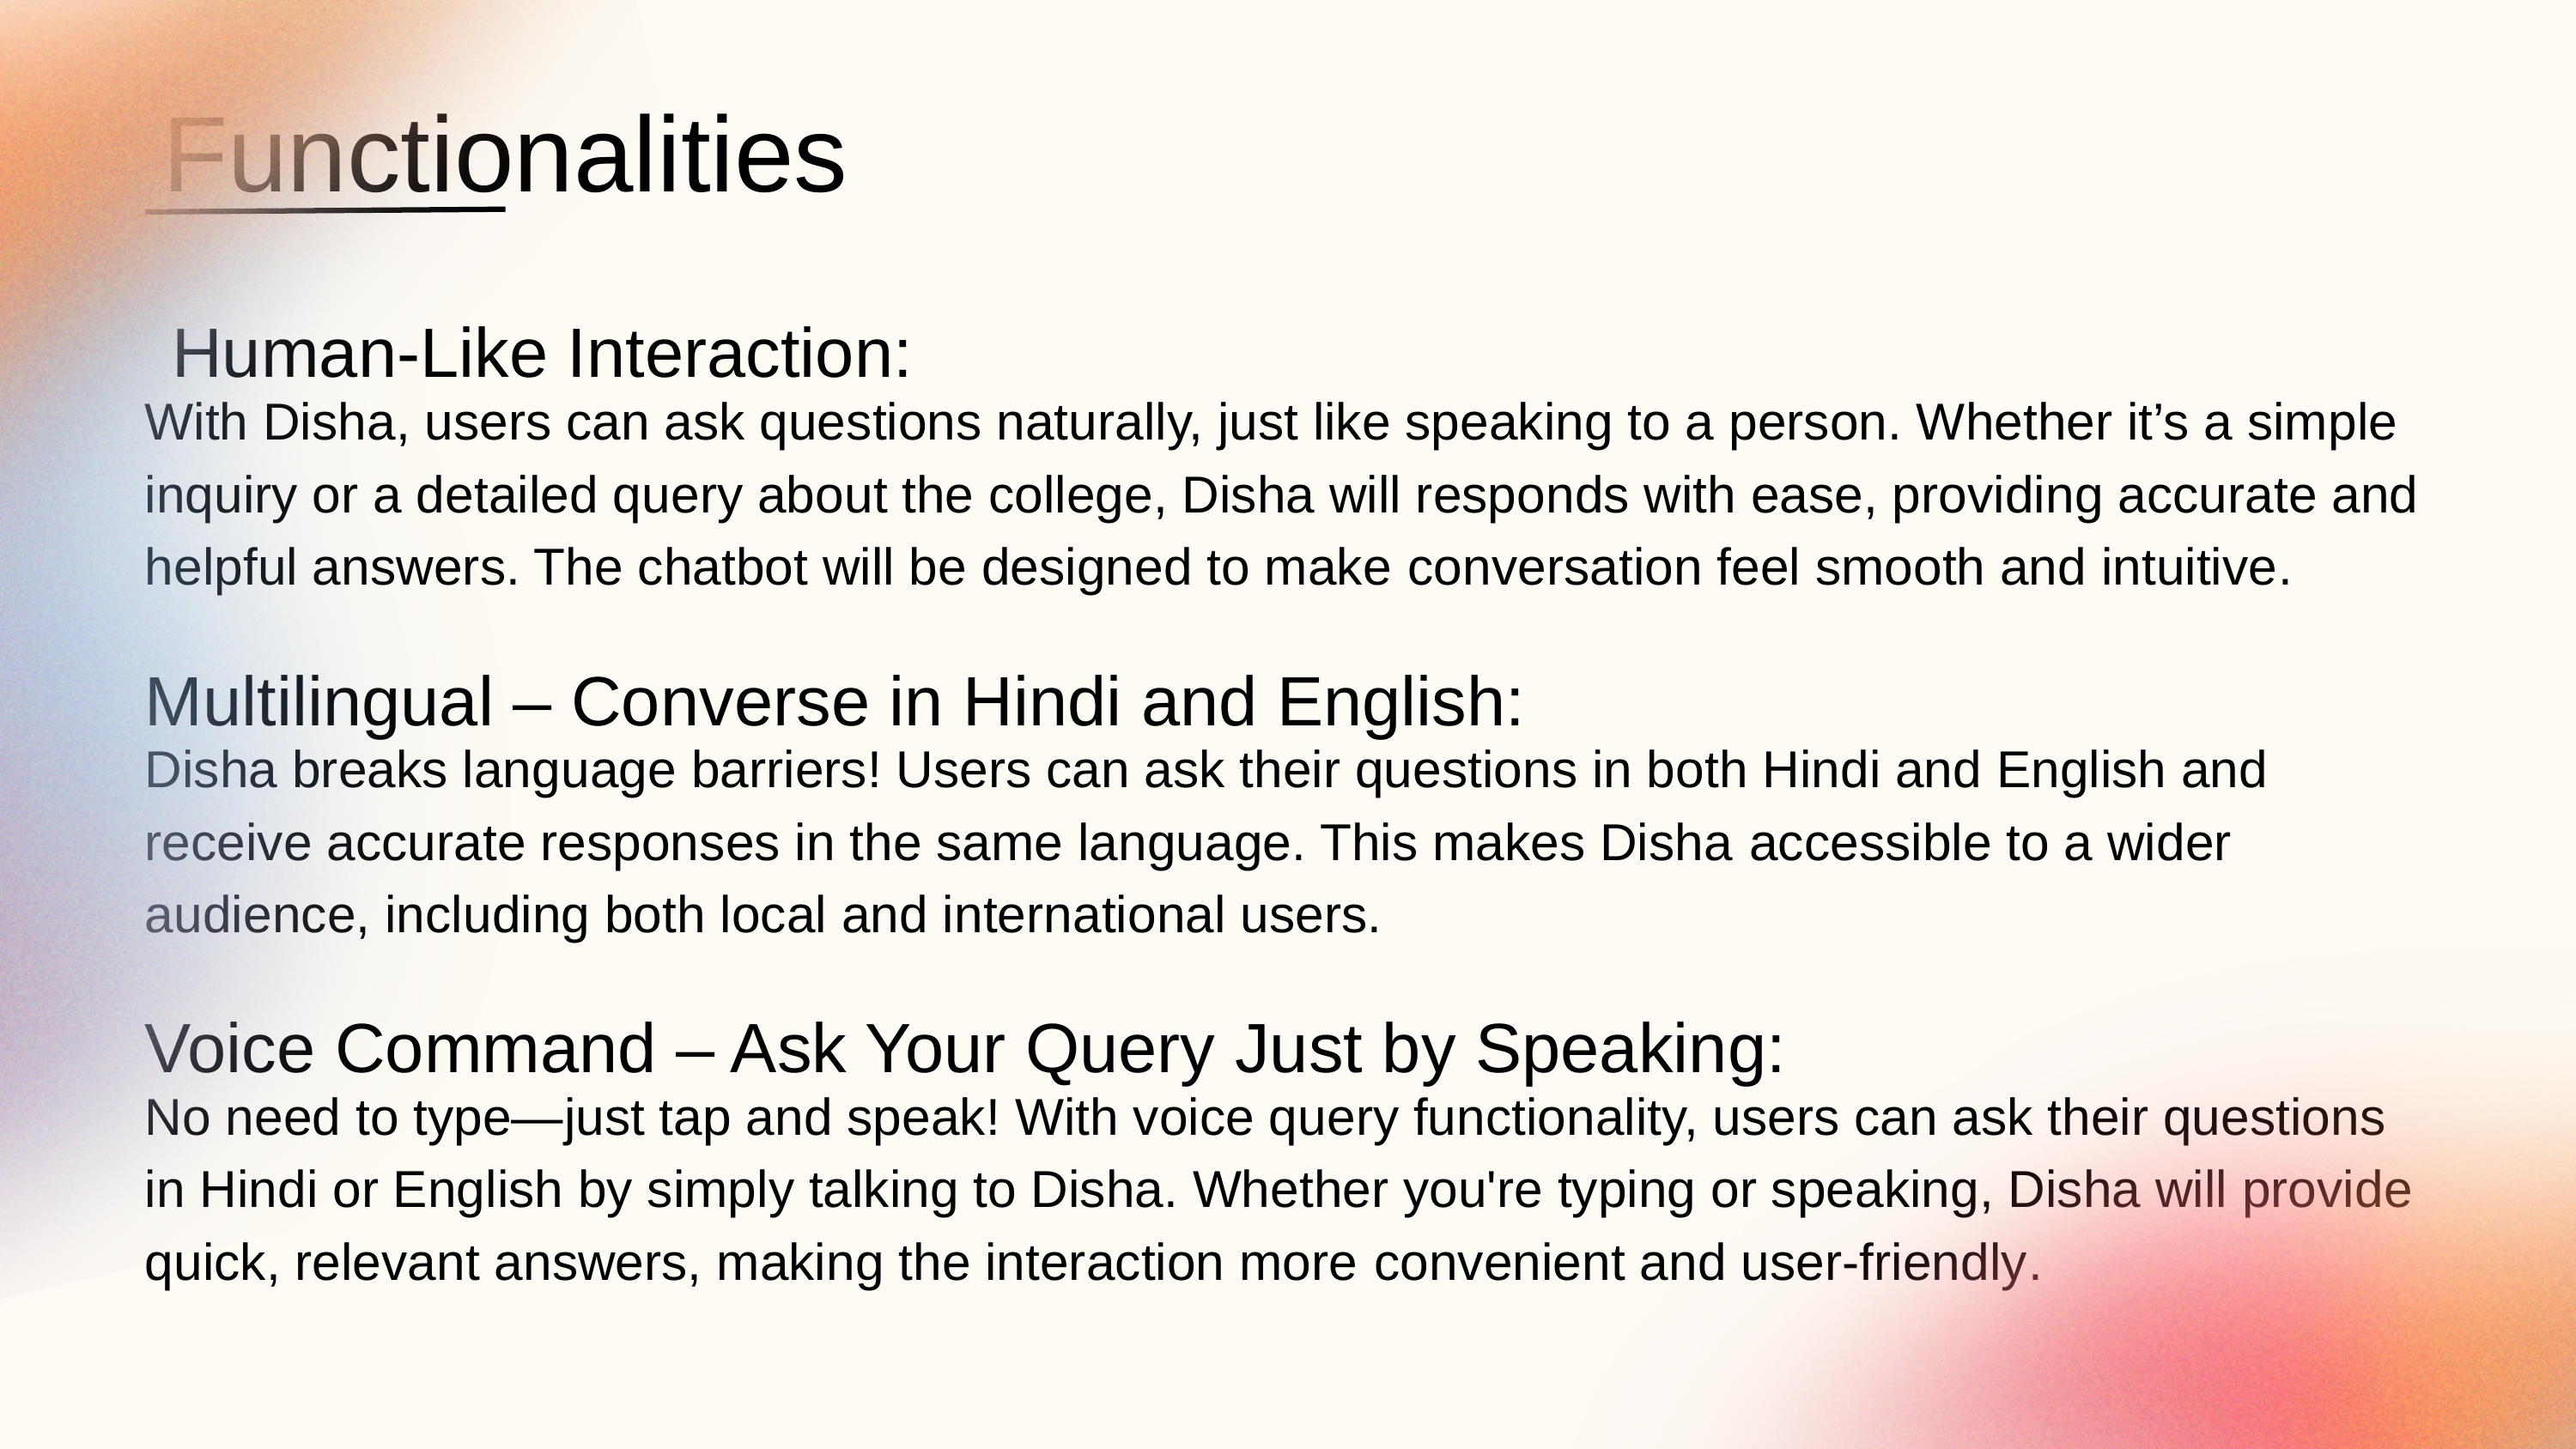

Functionalities

Human-Like Interaction:
With Disha, users can ask questions naturally, just like speaking to a person. Whether it’s a simple inquiry or a detailed query about the college, Disha will responds with ease, providing accurate and helpful answers. The chatbot will be designed to make conversation feel smooth and intuitive.
Multilingual – Converse in Hindi and English:

Disha breaks language barriers! Users can ask their questions in both Hindi and English and receive accurate responses in the same language. This makes Disha accessible to a wider audience, including both local and international users.
Voice Command – Ask Your Query Just by Speaking:
No need to type—just tap and speak! With voice query functionality, users can ask their questions in Hindi or English by simply talking to Disha. Whether you're typing or speaking, Disha will provide quick, relevant answers, making the interaction more convenient and user-friendly.